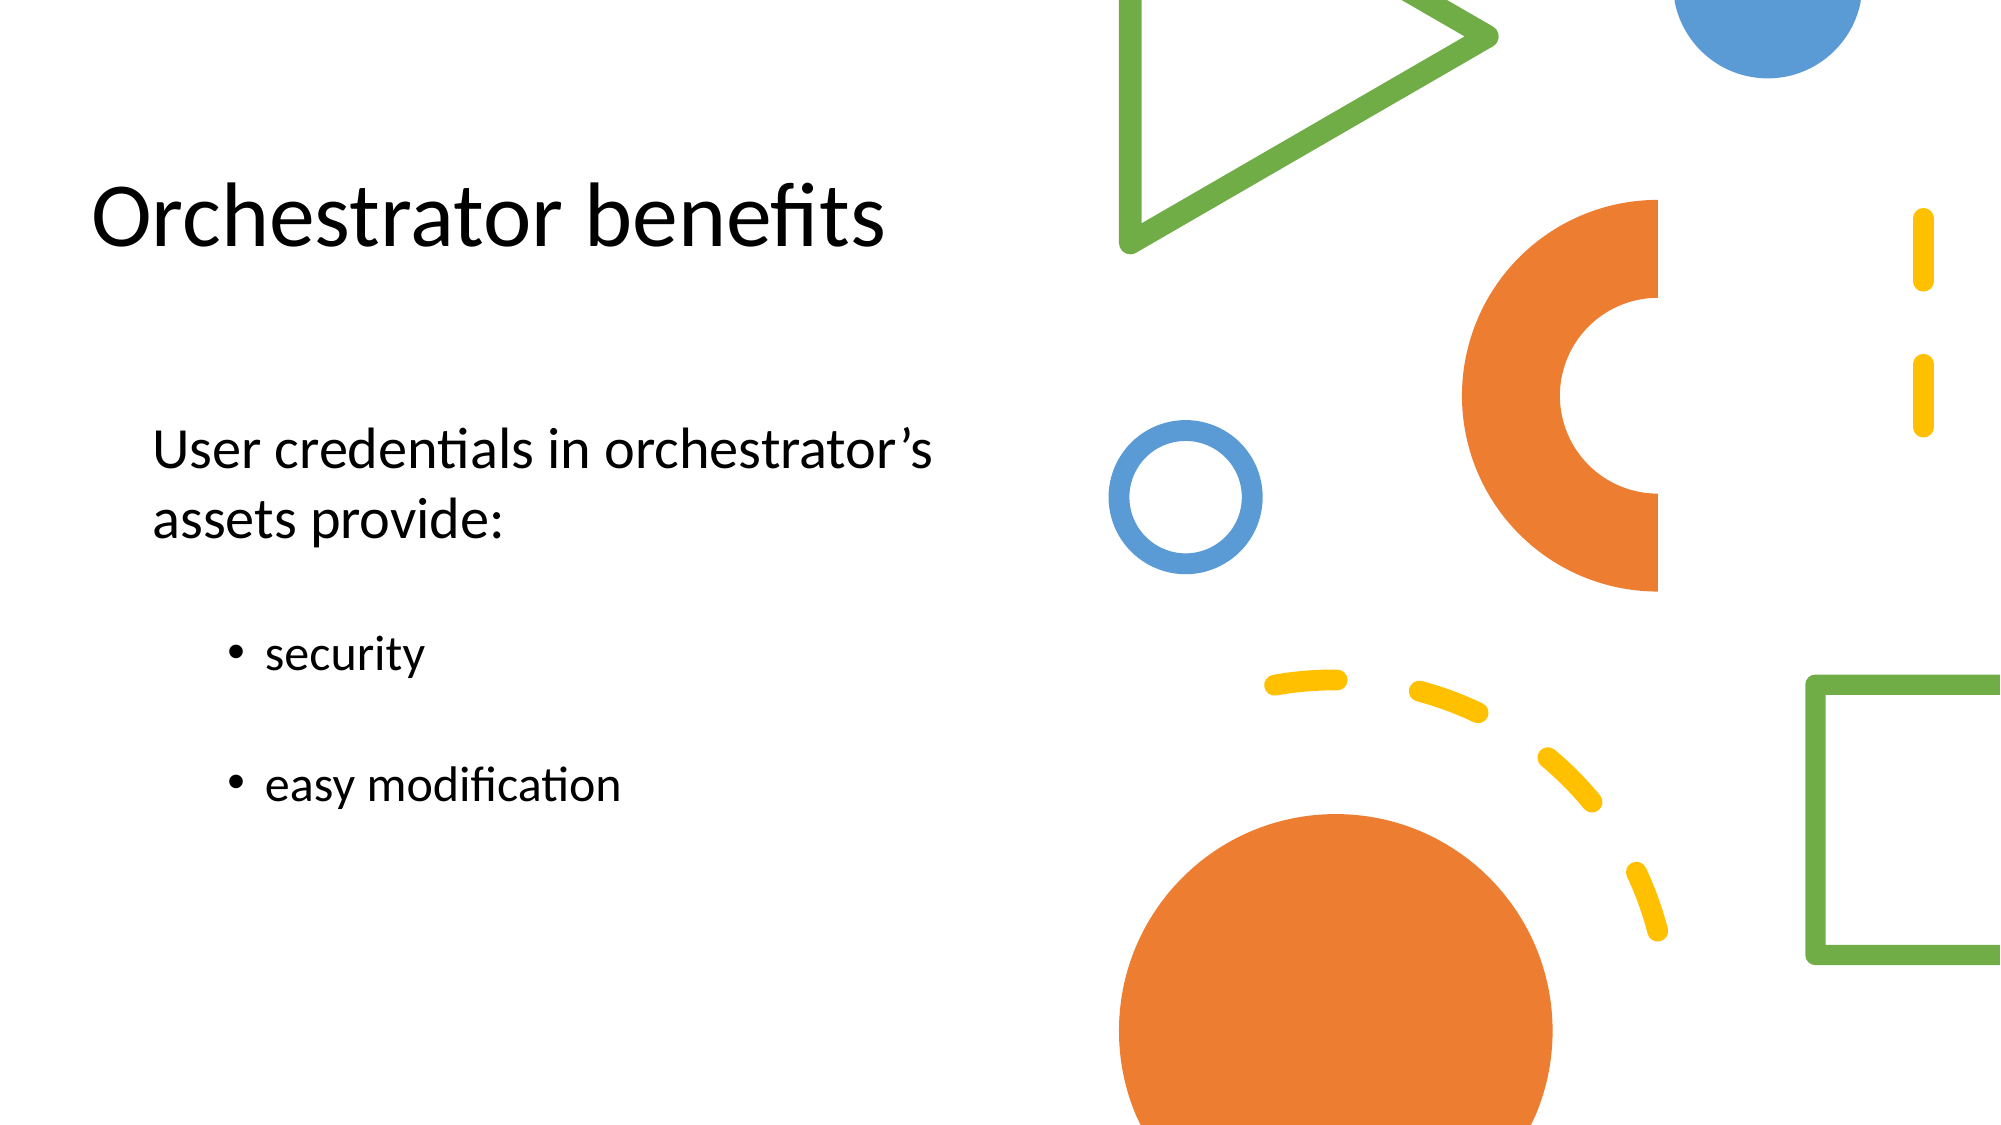

# Orchestrator benefits

User credentials in orchestrator’s assets provide:
security
easy modification